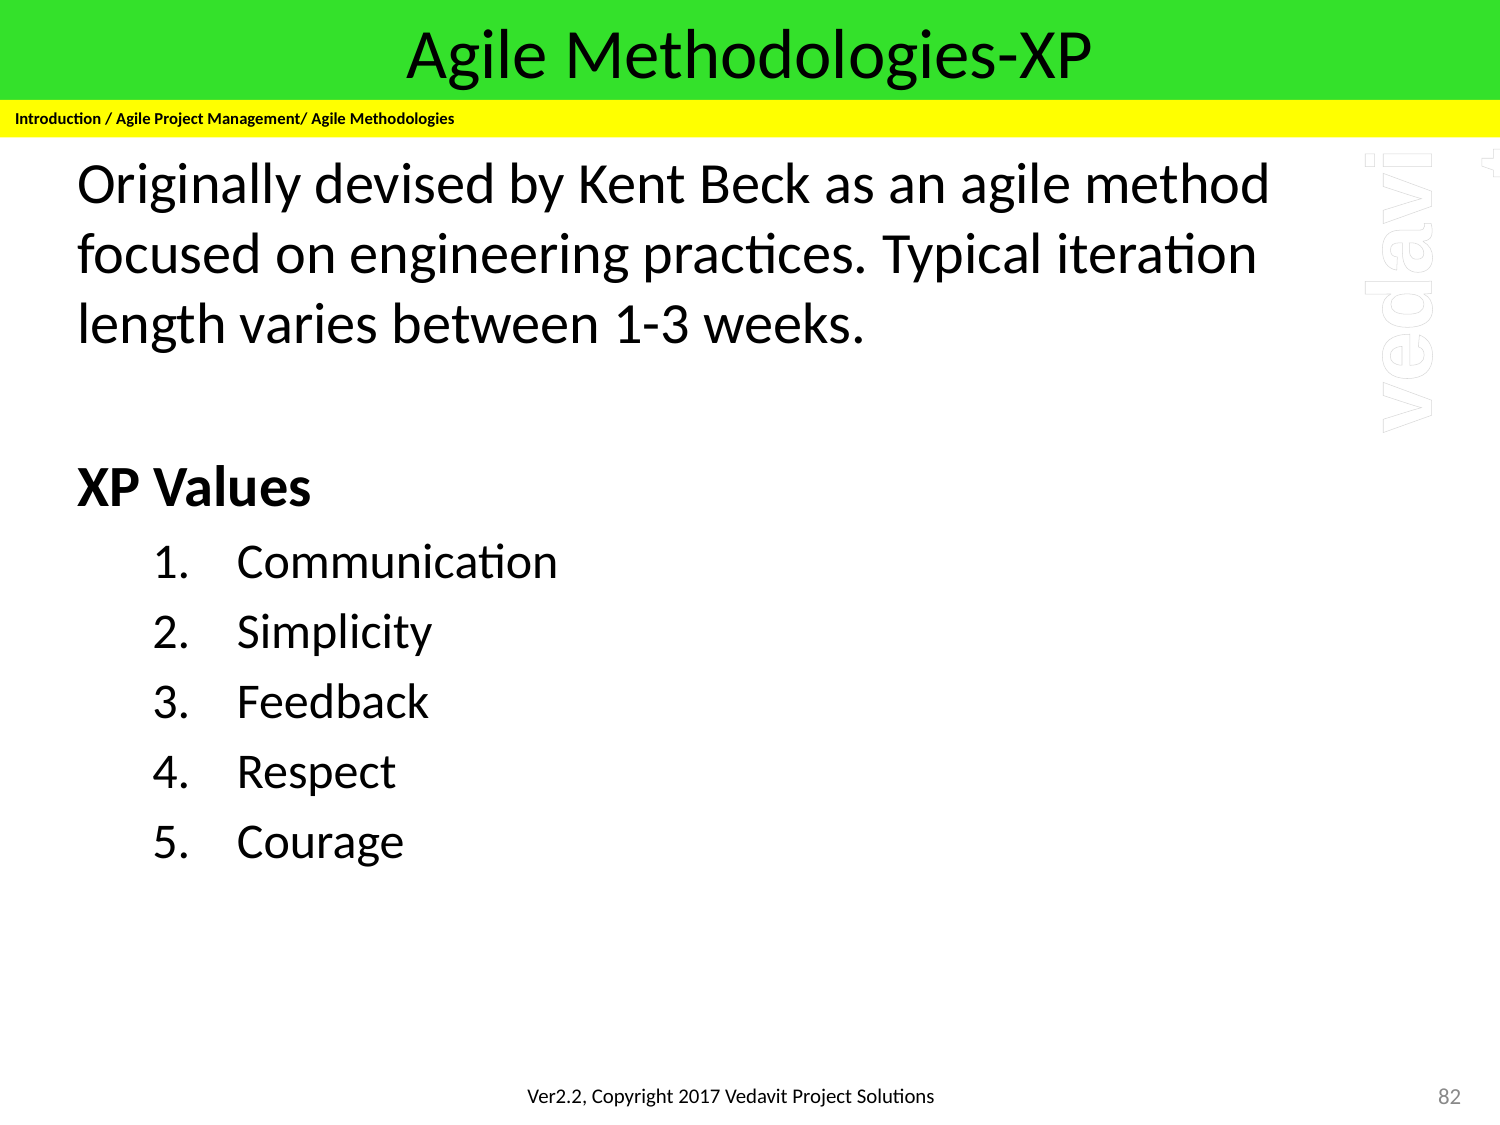

# Agile Methodologies-XP
Introduction / Agile Project Management/ Agile Methodologies

Originally devised by Kent Beck as an agile method focused on engineering practices. Typical iteration length varies between 1-3 weeks.

XP Values
Communication
Simplicity
Feedback
Respect
Courage
82